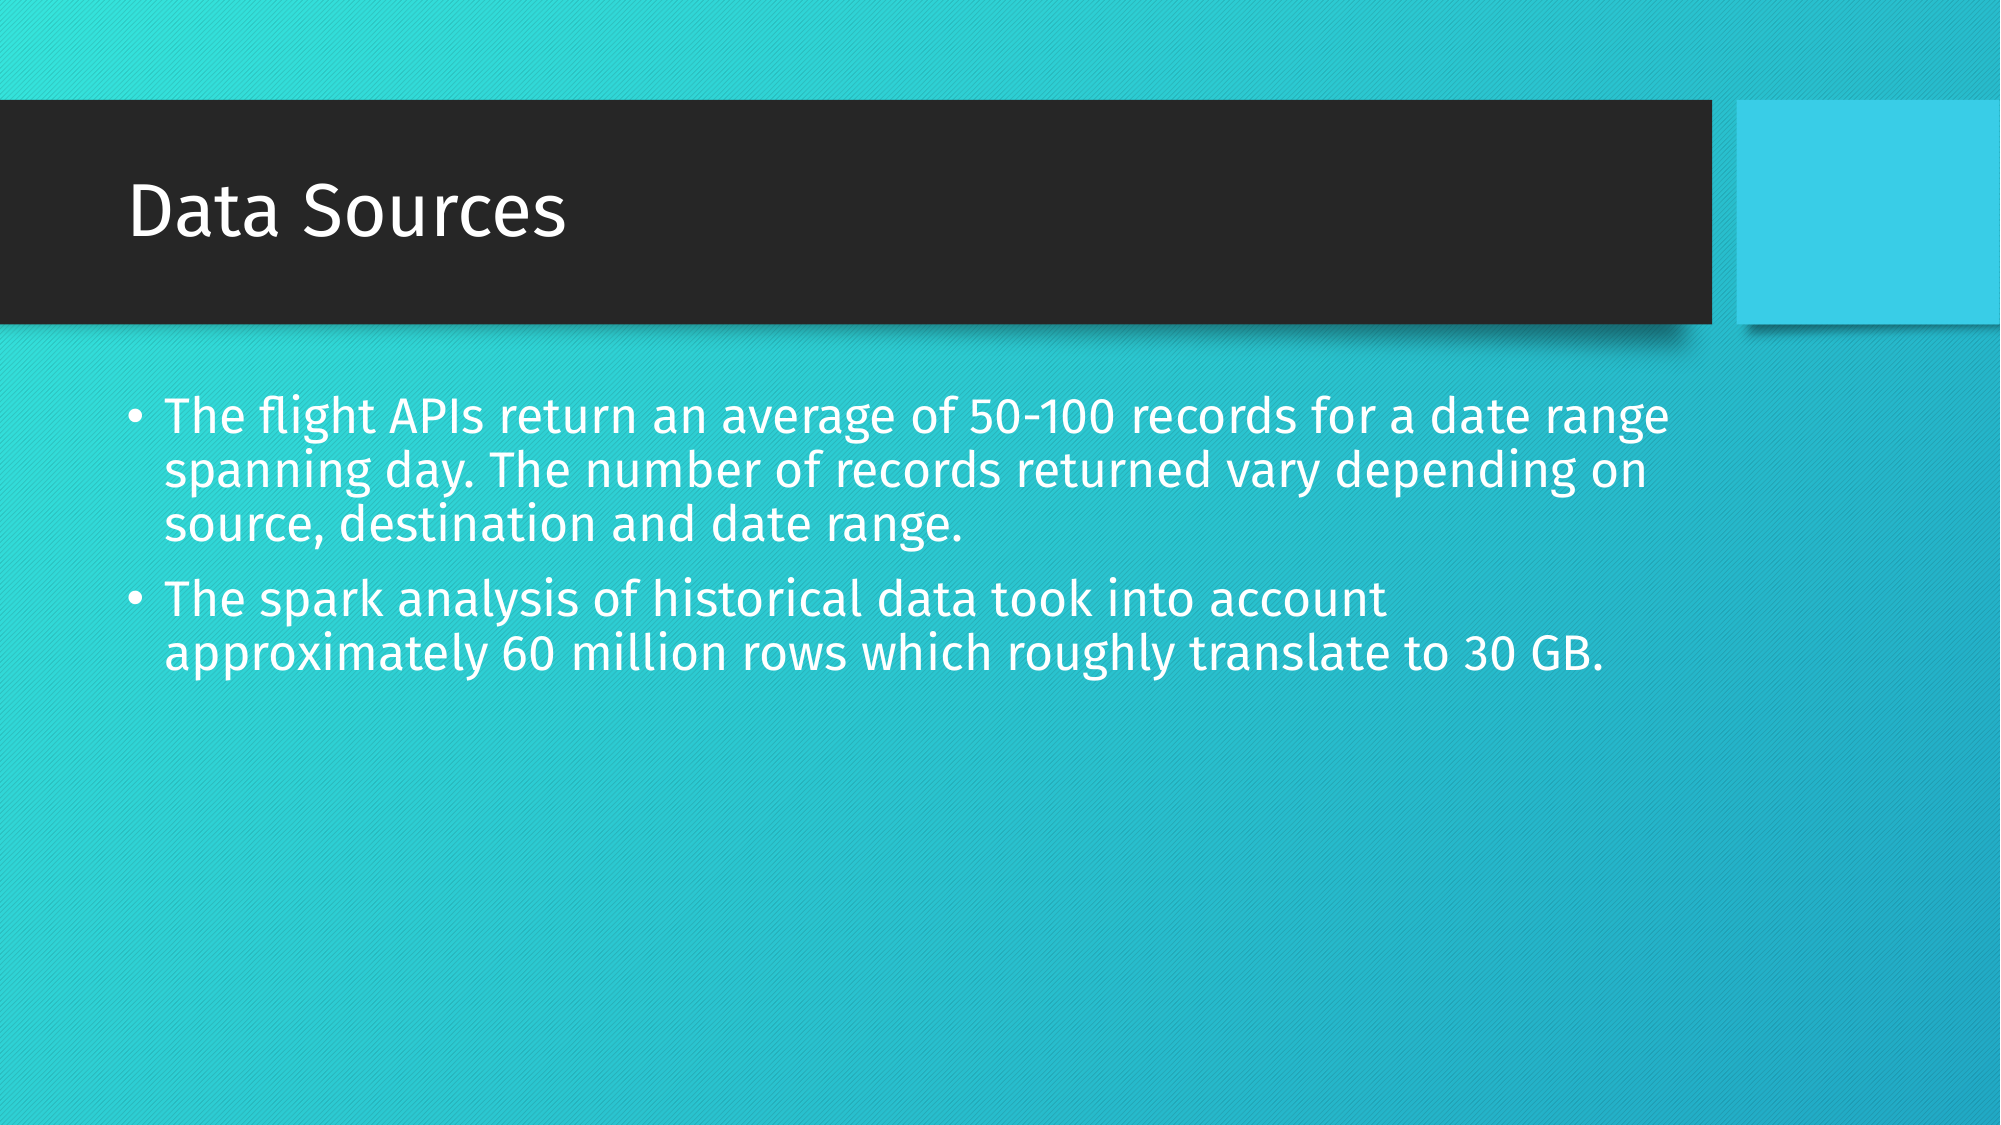

# Data Sources
The flight APIs return an average of 50-100 records for a date range spanning day. The number of records returned vary depending on source, destination and date range.
The spark analysis of historical data took into account approximately 60 million rows which roughly translate to 30 GB.